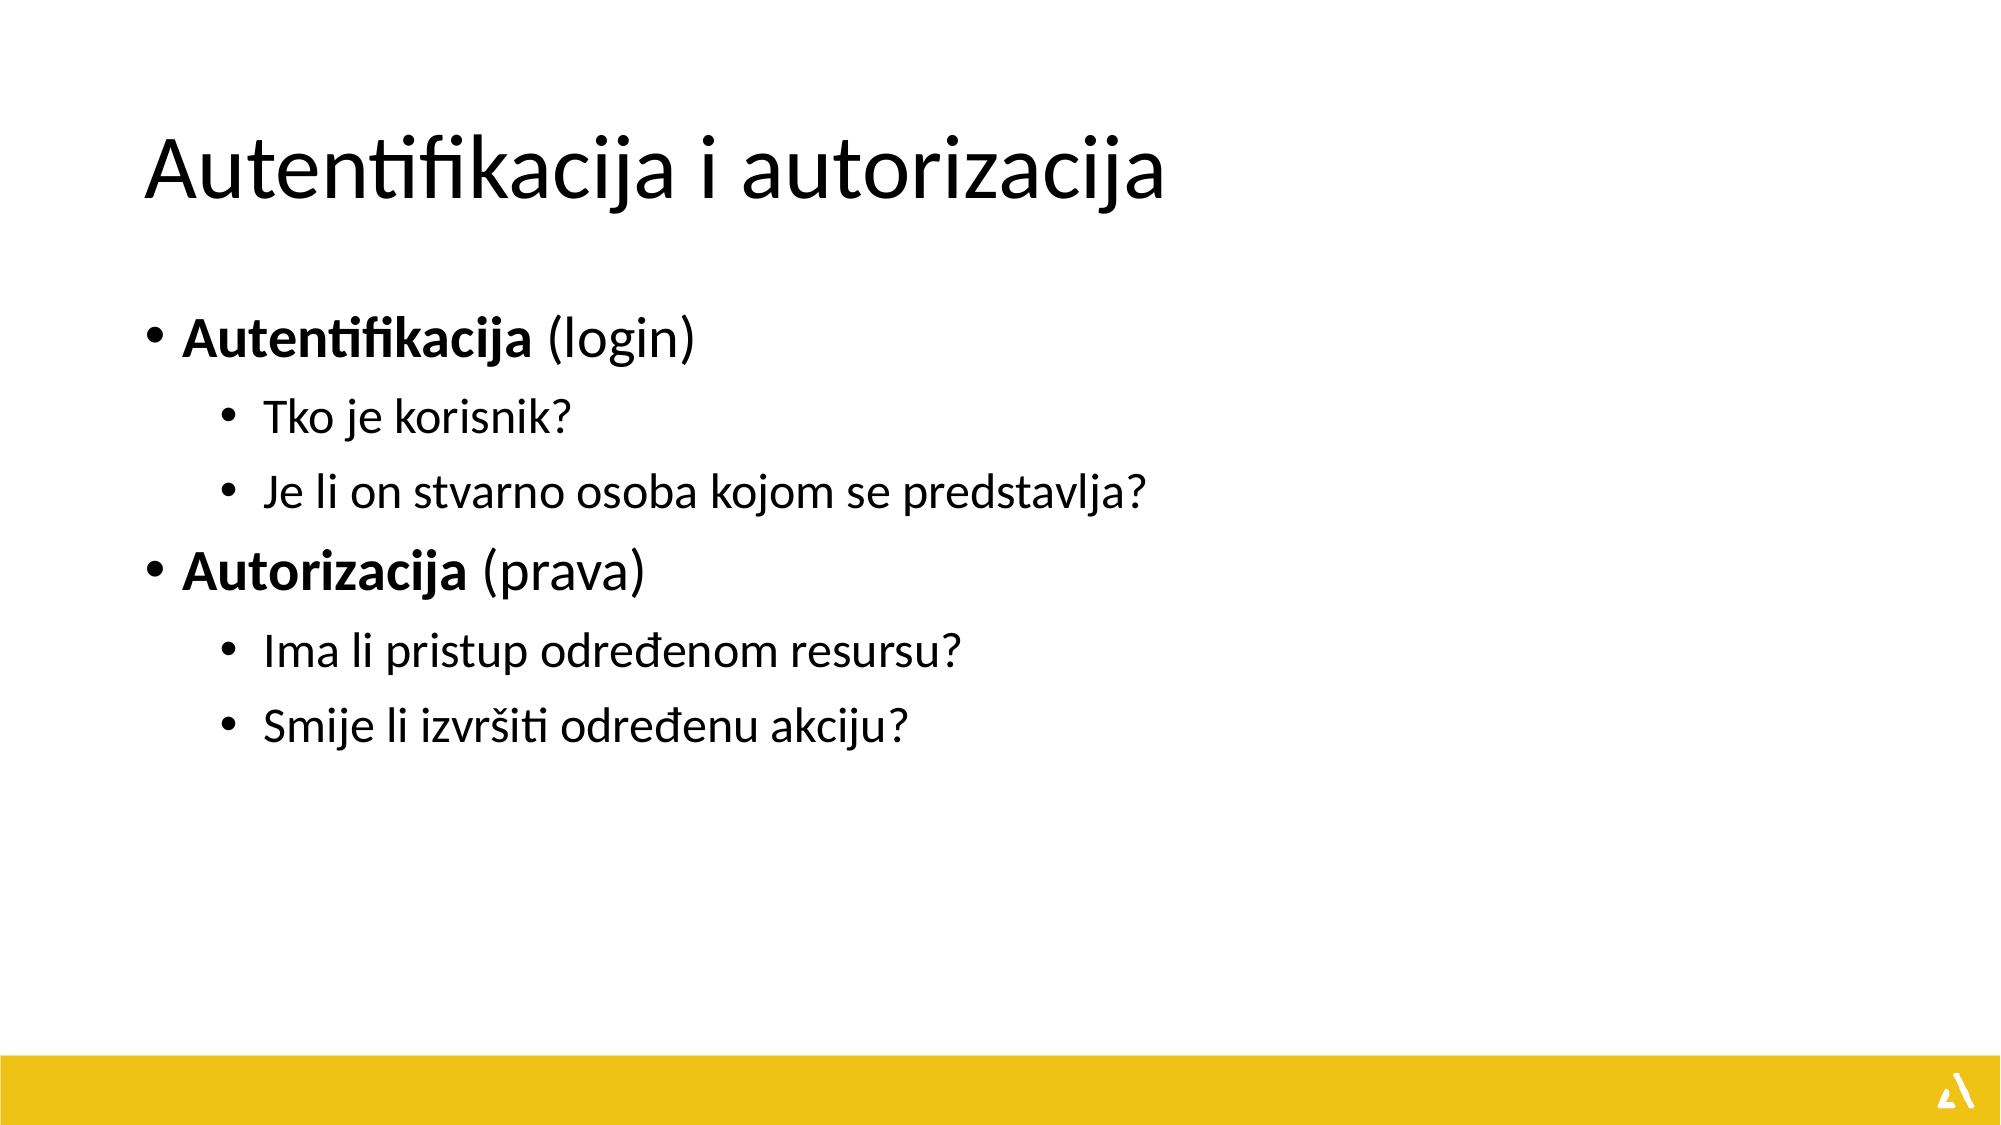

# Autentifikacija i autorizacija
Autentifikacija (login)
Tko je korisnik?
Je li on stvarno osoba kojom se predstavlja?
Autorizacija (prava)
Ima li pristup određenom resursu?
Smije li izvršiti određenu akciju?